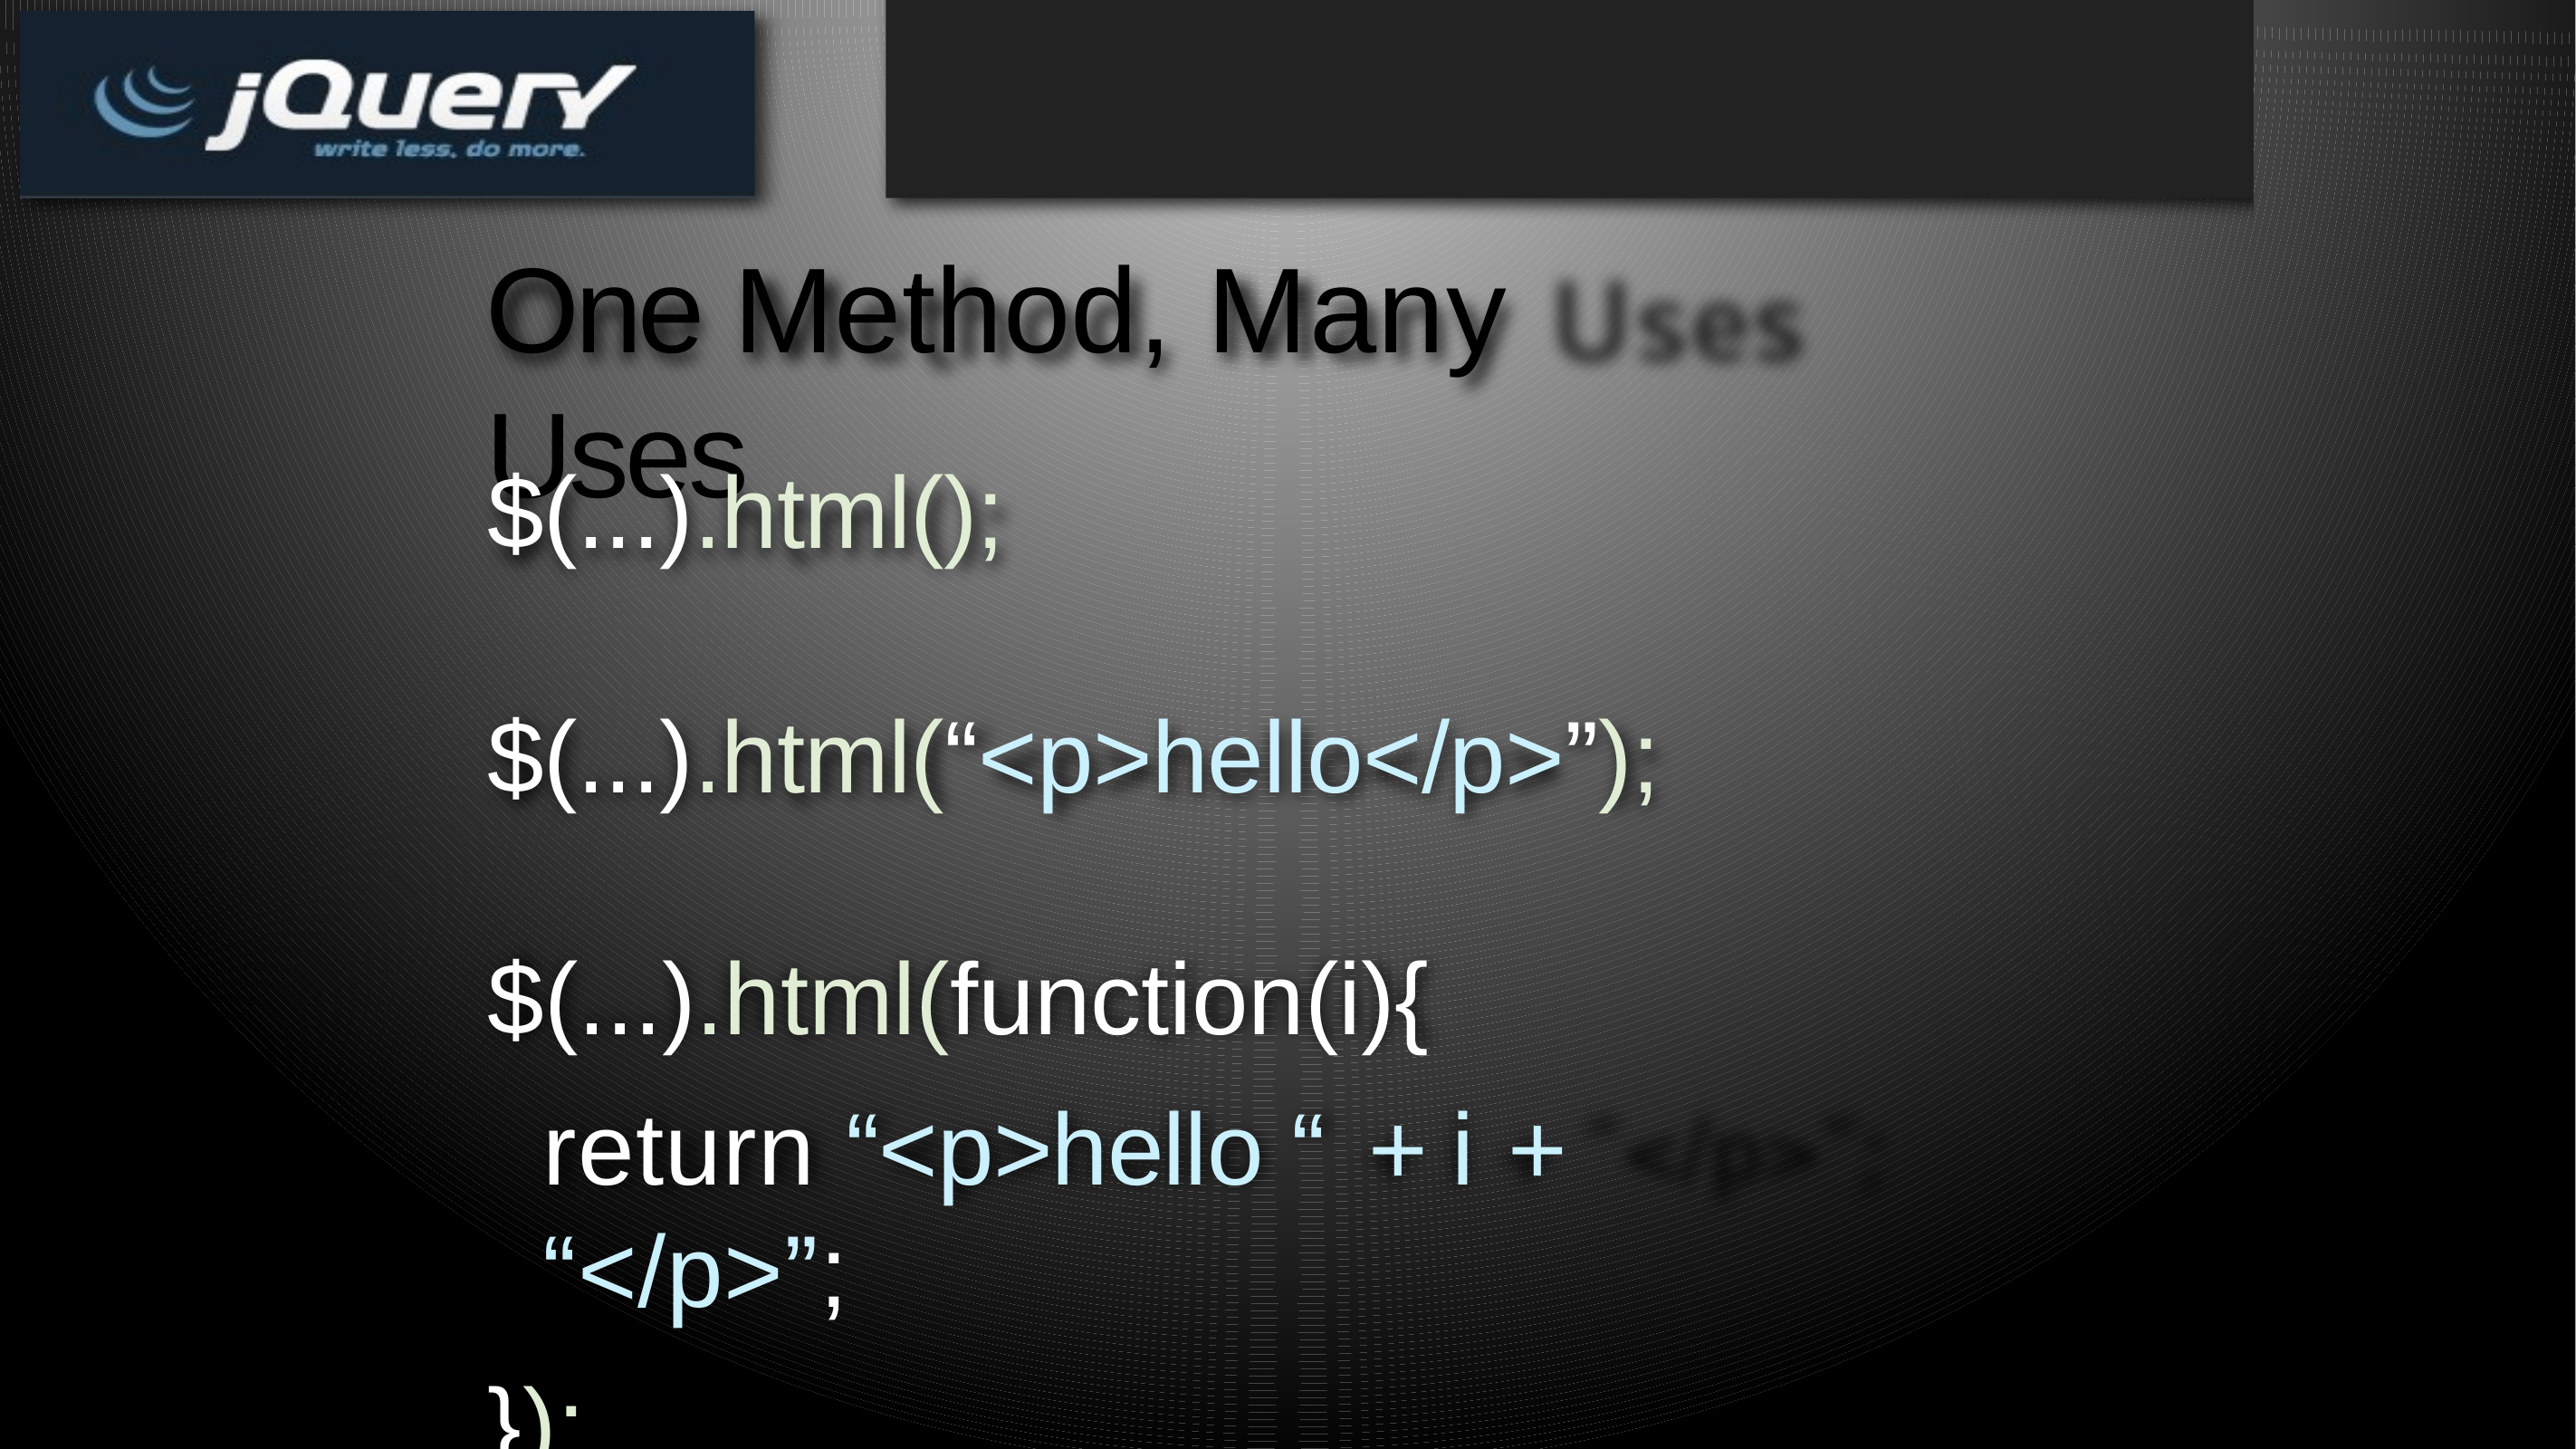

# One Method, Many Uses

$(...).html();

$(...).html(“<p>hello</p>”);

$(...).html(function(i){
return “<p>hello “ + i + “</p>”;
});